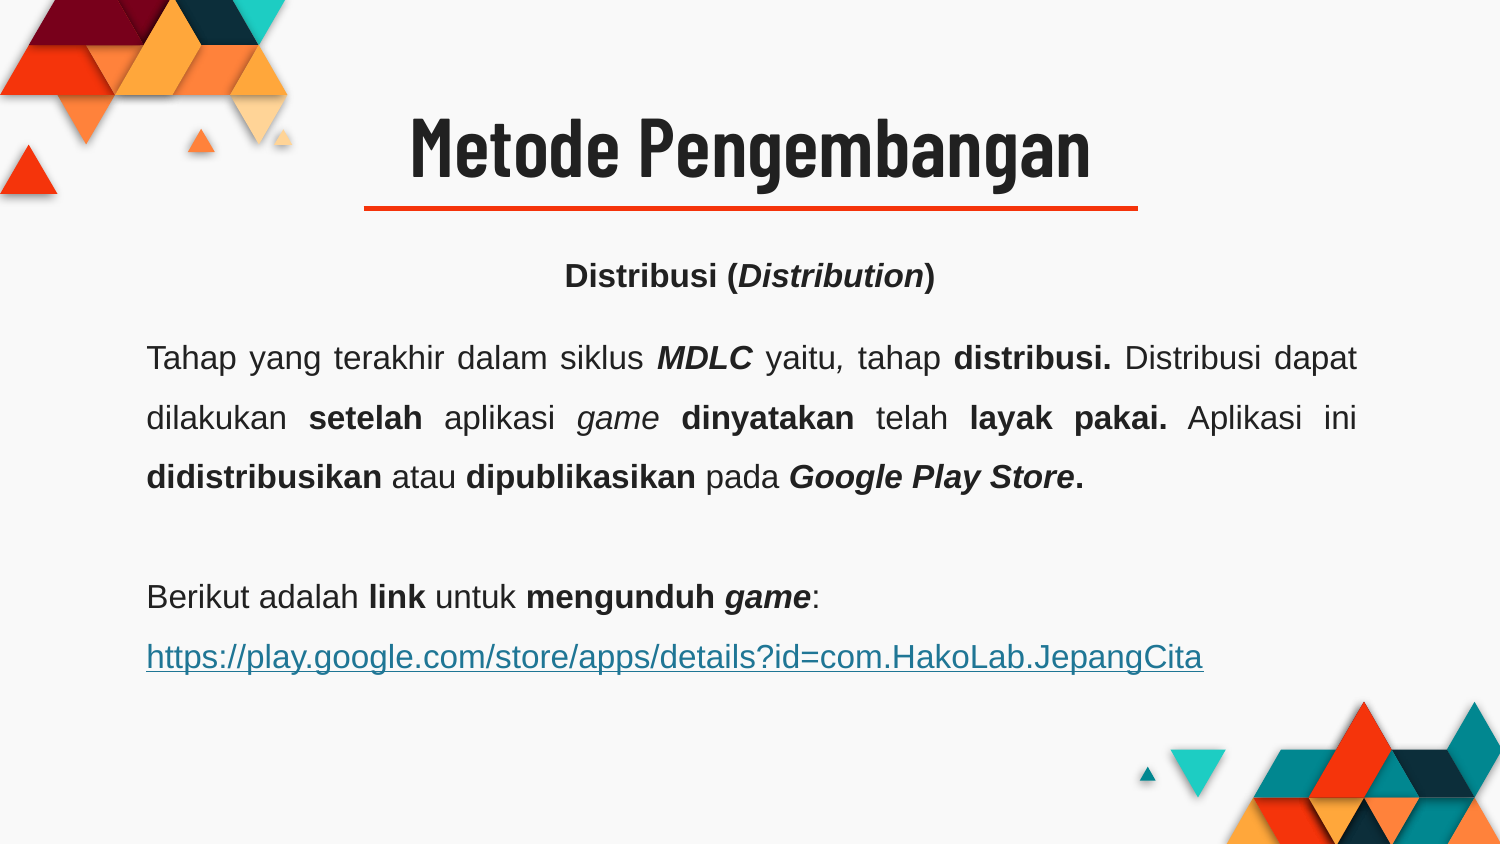

# Metode Pengembangan
Distribusi (Distribution)
Tahap yang terakhir dalam siklus MDLC yaitu, tahap distribusi. Distribusi dapat dilakukan setelah aplikasi game dinyatakan telah layak pakai. Aplikasi ini didistribusikan atau dipublikasikan pada Google Play Store.

Berikut adalah link untuk mengunduh game:
https://play.google.com/store/apps/details?id=com.HakoLab.JepangCita